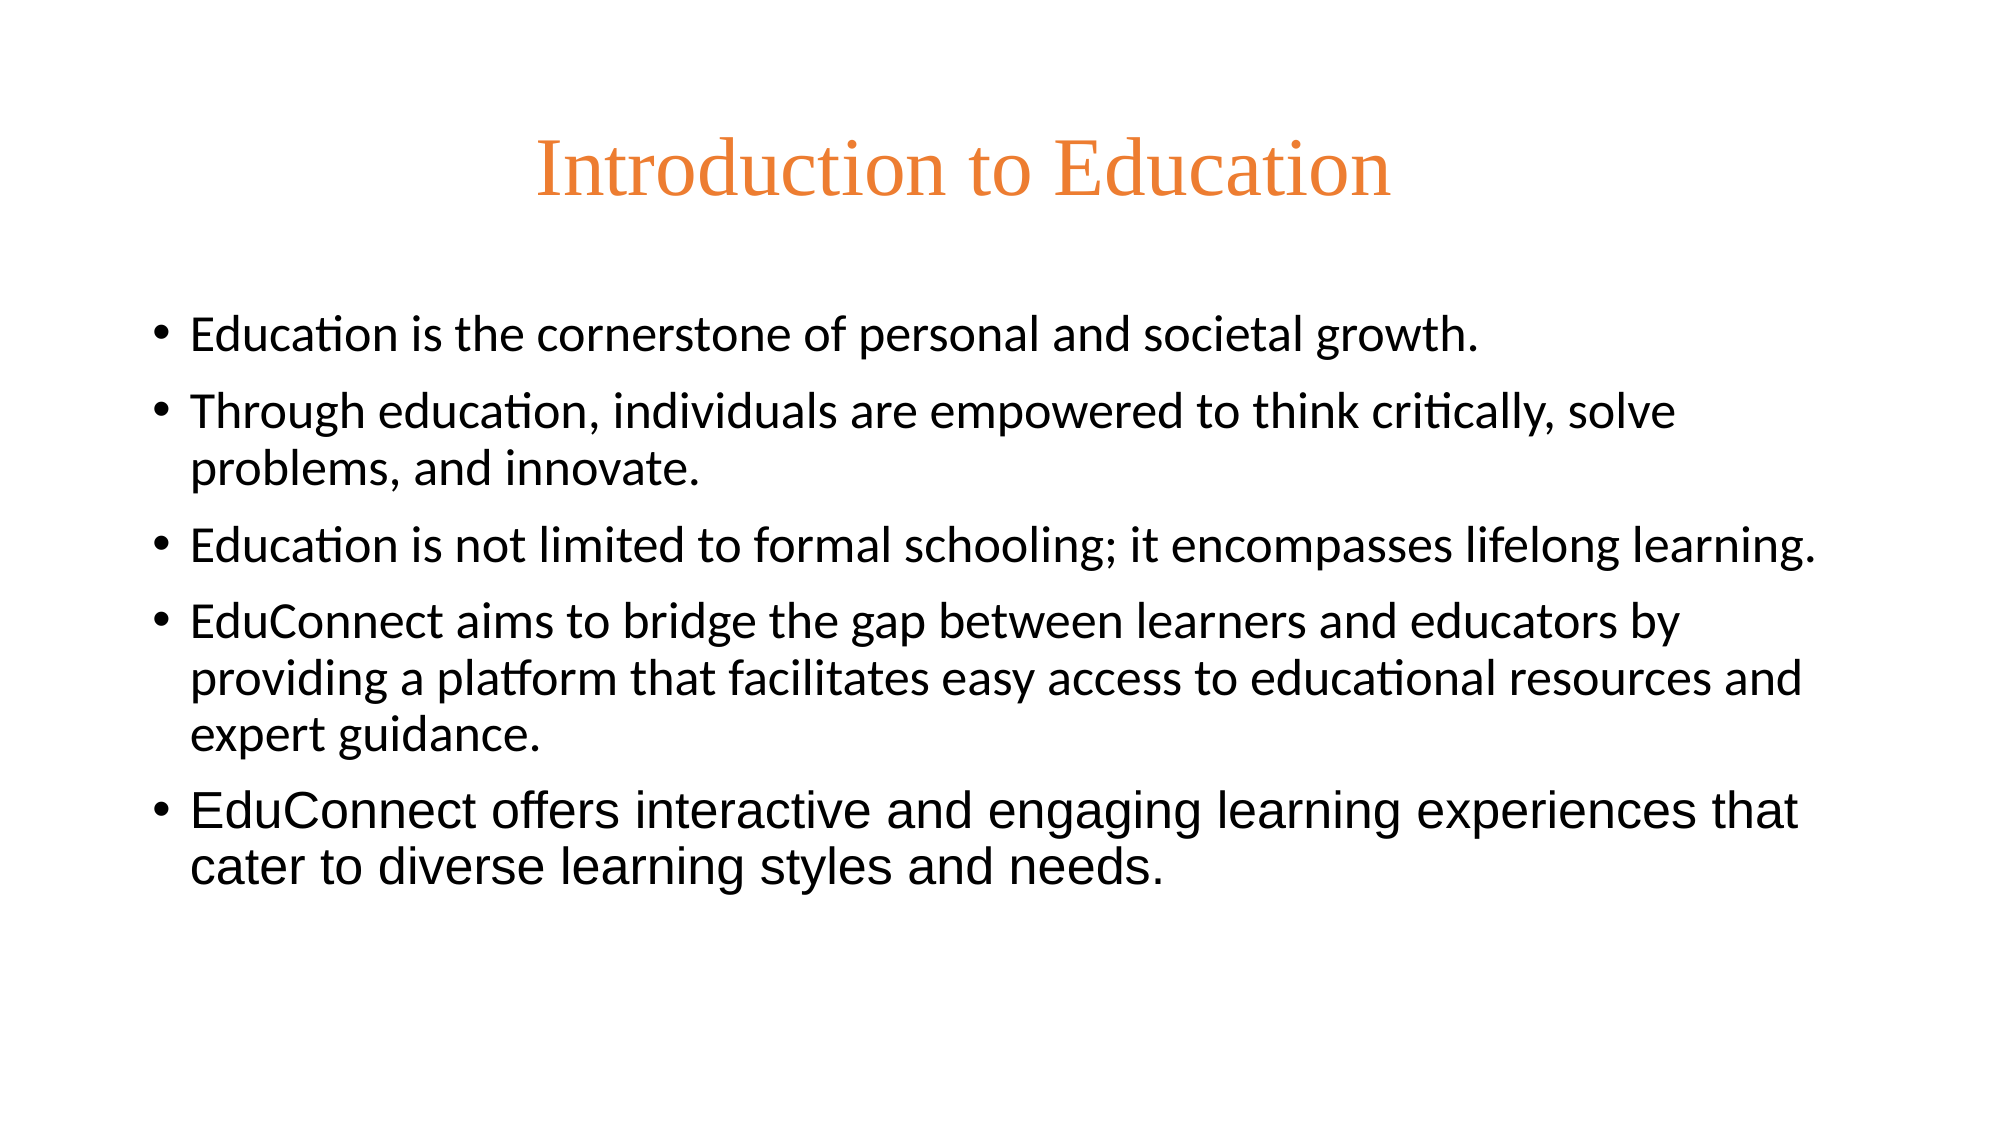

# Introduction to Education
Education is the cornerstone of personal and societal growth.
Through education, individuals are empowered to think critically, solve problems, and innovate.
Education is not limited to formal schooling; it encompasses lifelong learning.
EduConnect aims to bridge the gap between learners and educators by providing a platform that facilitates easy access to educational resources and expert guidance.
EduConnect offers interactive and engaging learning experiences that cater to diverse learning styles and needs.